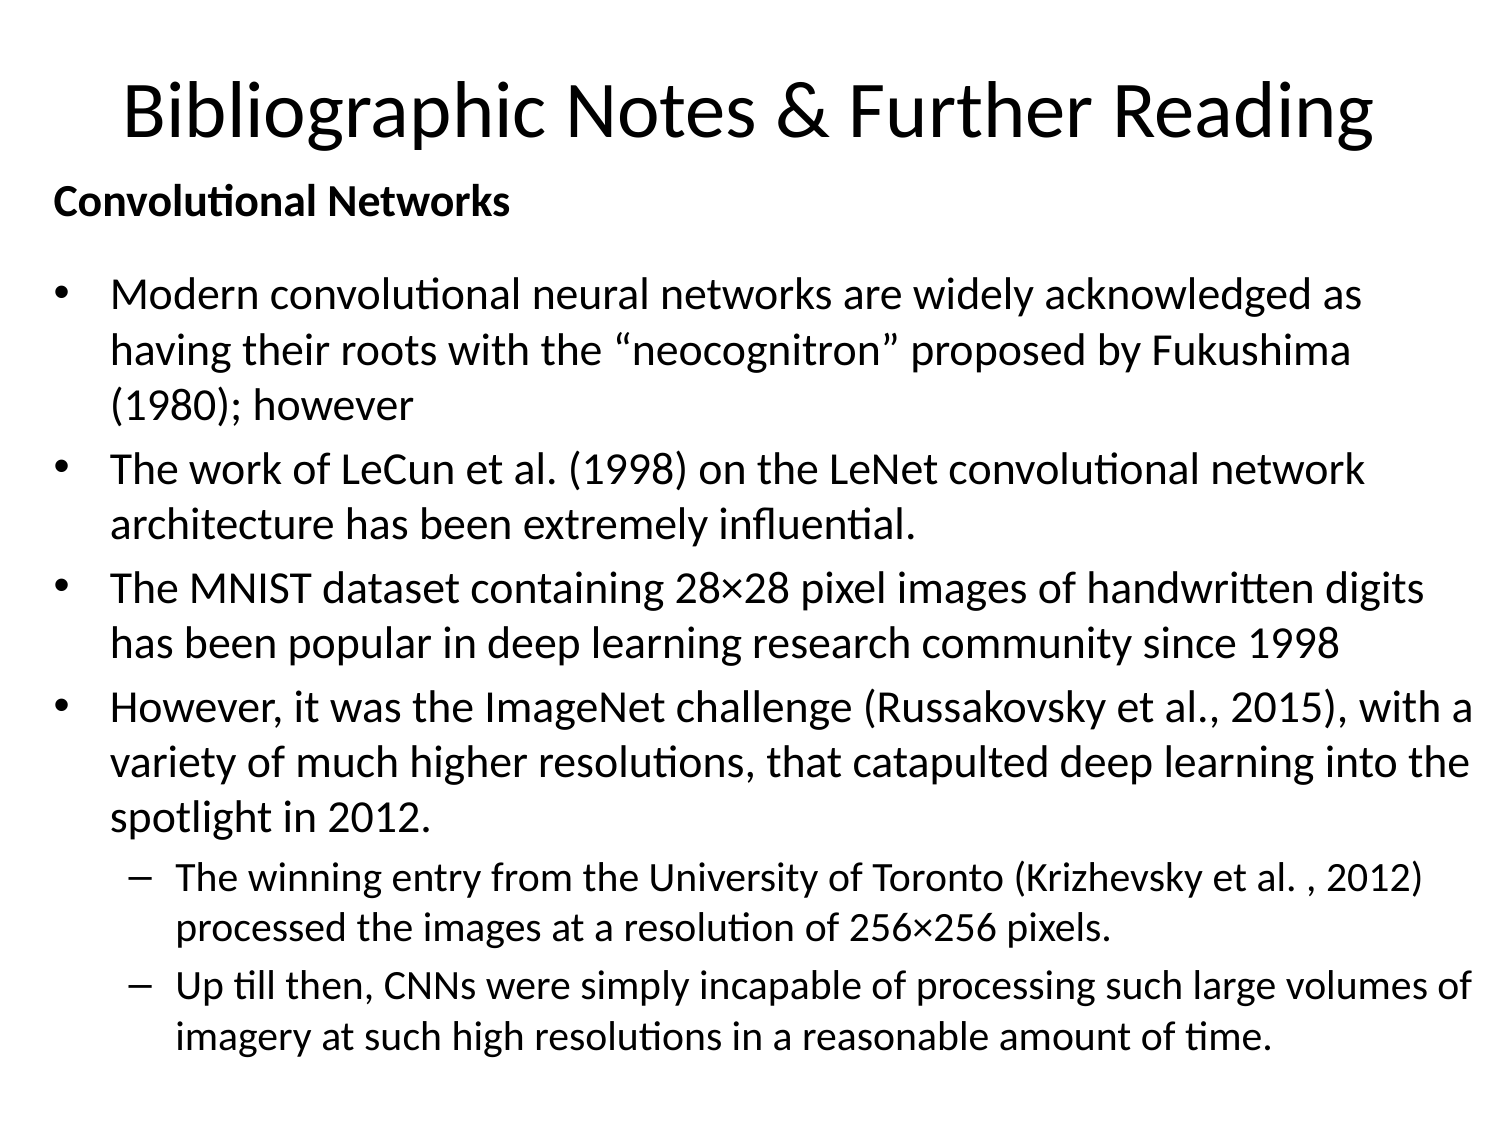

# Bibliographic Notes & Further Reading
Convolutional Networks

Modern convolutional neural networks are widely acknowledged as having their roots with the “neocognitron” proposed by Fukushima (1980); however
The work of LeCun et al. (1998) on the LeNet convolutional network architecture has been extremely influential.
The MNIST dataset containing 28×28 pixel images of handwritten digits has been popular in deep learning research community since 1998
However, it was the ImageNet challenge (Russakovsky et al., 2015), with a variety of much higher resolutions, that catapulted deep learning into the spotlight in 2012.
The winning entry from the University of Toronto (Krizhevsky et al. , 2012) processed the images at a resolution of 256×256 pixels.
Up till then, CNNs were simply incapable of processing such large volumes of imagery at such high resolutions in a reasonable amount of time.